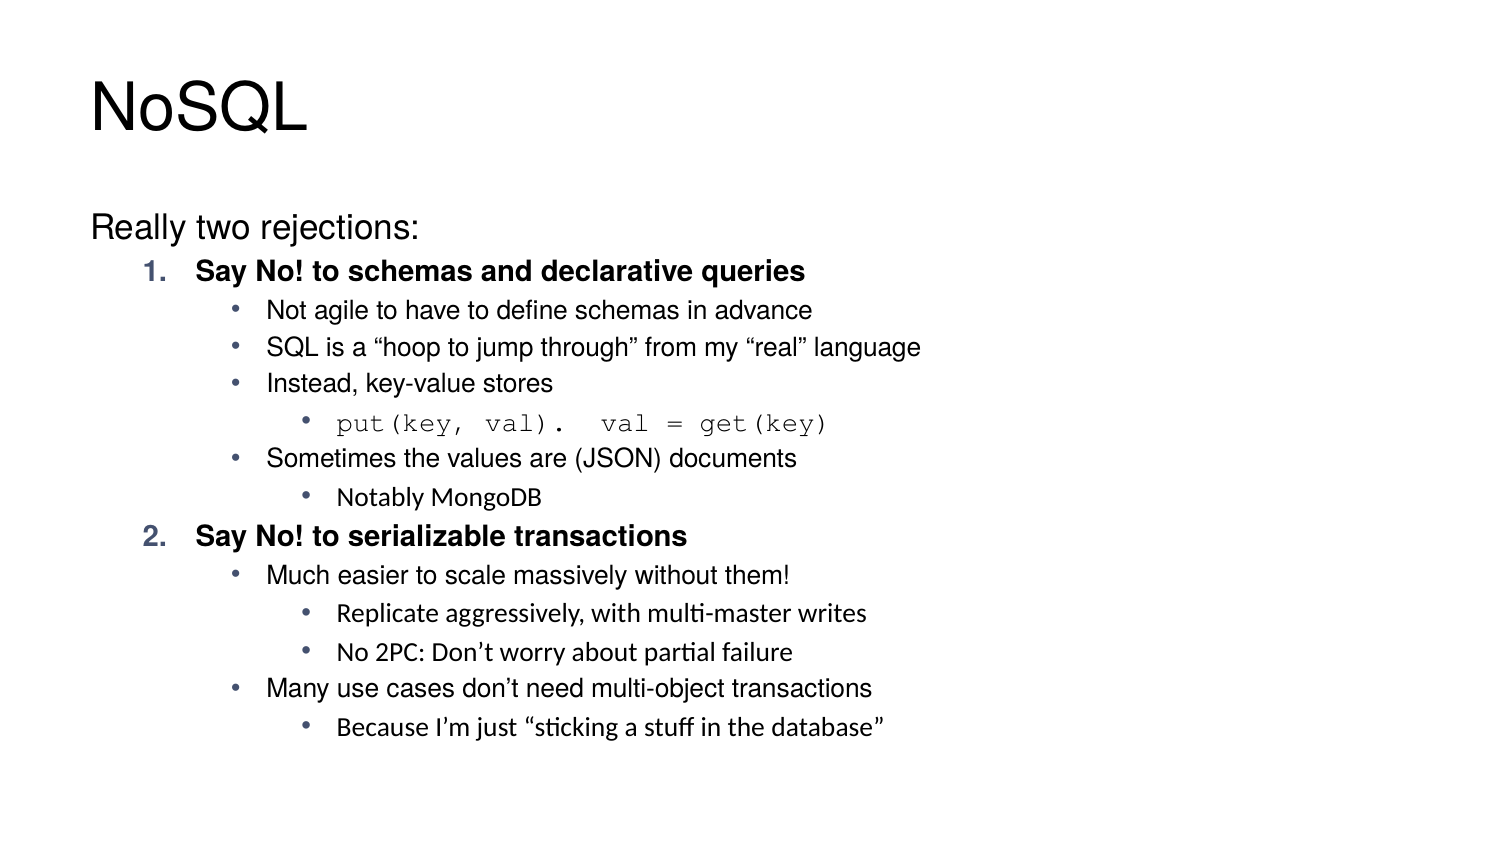

# NoSQL
Really two rejections:
Say No! to schemas and declarative queries
Not agile to have to define schemas in advance
SQL is a “hoop to jump through” from my “real” language
Instead, key-value stores
put(key, val).  val = get(key)
Sometimes the values are (JSON) documents
Notably MongoDB
Say No! to serializable transactions
Much easier to scale massively without them!
Replicate aggressively, with multi-master writes
No 2PC: Don’t worry about partial failure
Many use cases don’t need multi-object transactions
Because I’m just “sticking a stuff in the database”